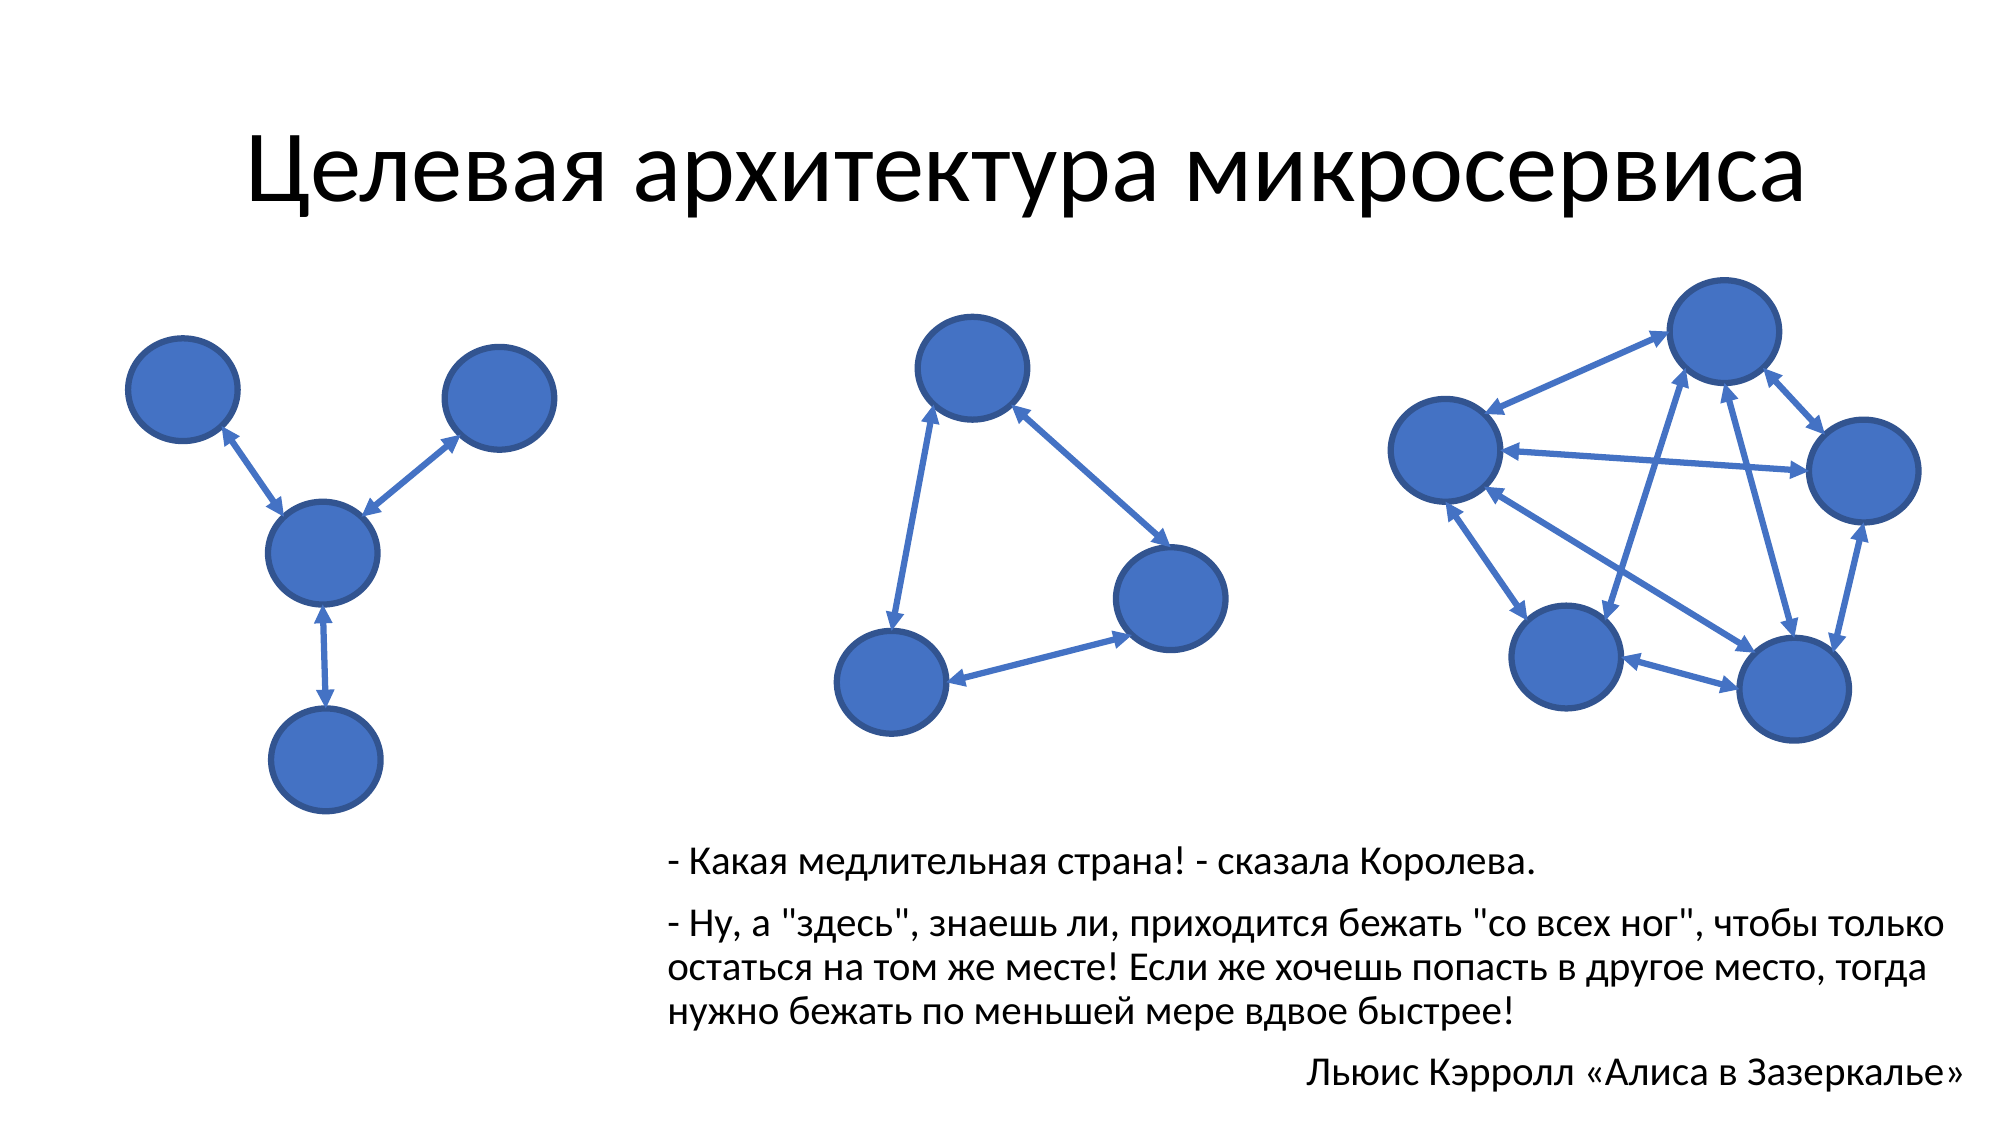

# Целевая архитектура микросервиса

- Какая медлительная страна! - сказала Королева.
- Ну, а "здесь", знаешь ли, приходится бежать "со всех ног", чтобы только остаться на том же месте! Если же хочешь попасть в другое место, тогда нужно бежать по меньшей мере вдвое быстрее!
Льюис Кэрролл «Алиса в Зазеркалье»